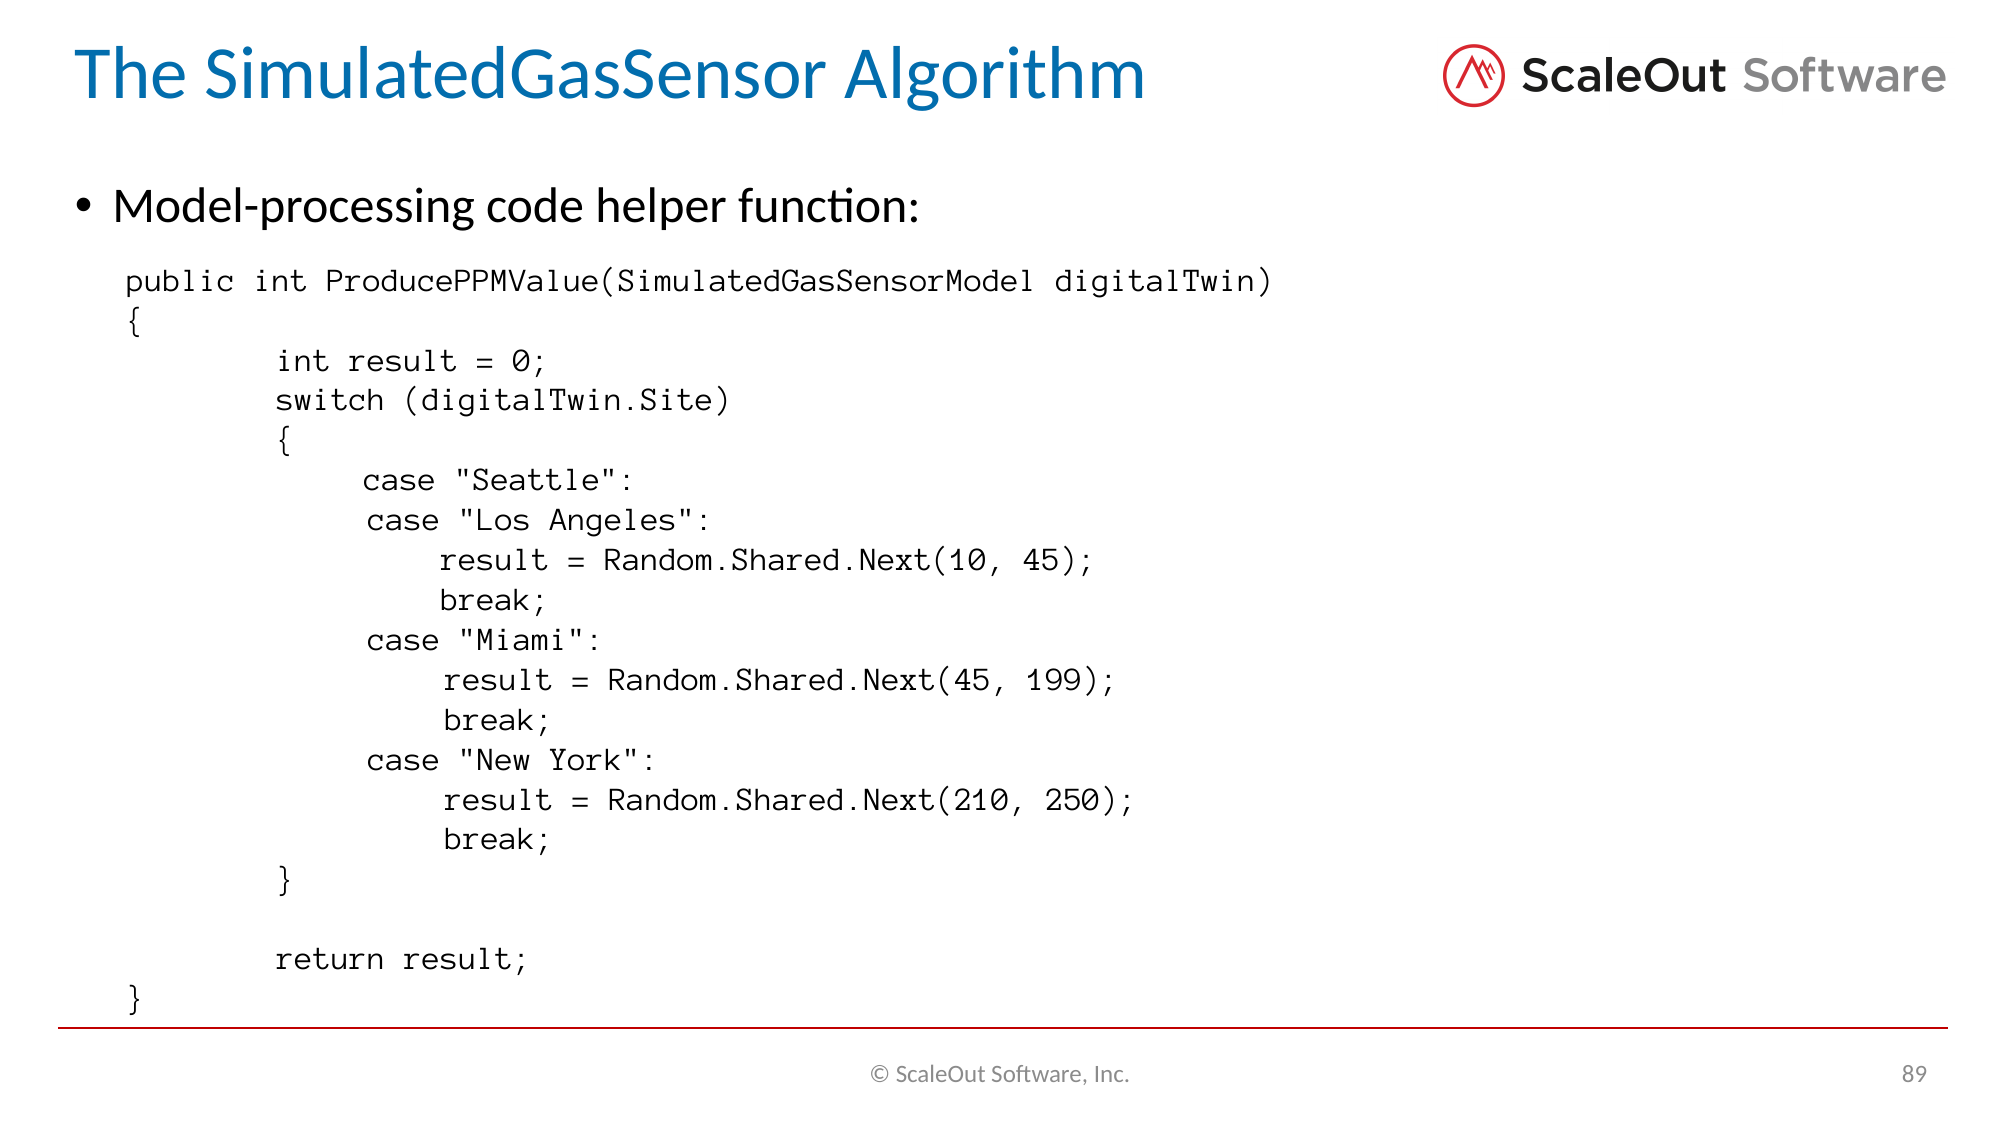

# The SimulatedGasSensor Algorithm
Model-processing code helper function:
public int ProducePPMValue(SimulatedGasSensorModel digitalTwin)
{
	int result = 0;
	switch (digitalTwin.Site)
	{
             case "Seattle":
	     case "Los Angeles":
	         result = Random.Shared.Next(10, 45);
	         break;
	     case "Miami":
		 result = Random.Shared.Next(45, 199);
		 break;
	     case "New York":
		 result = Random.Shared.Next(210, 250);
		 break;
	}

	return result;
}
© ScaleOut Software, Inc.
89